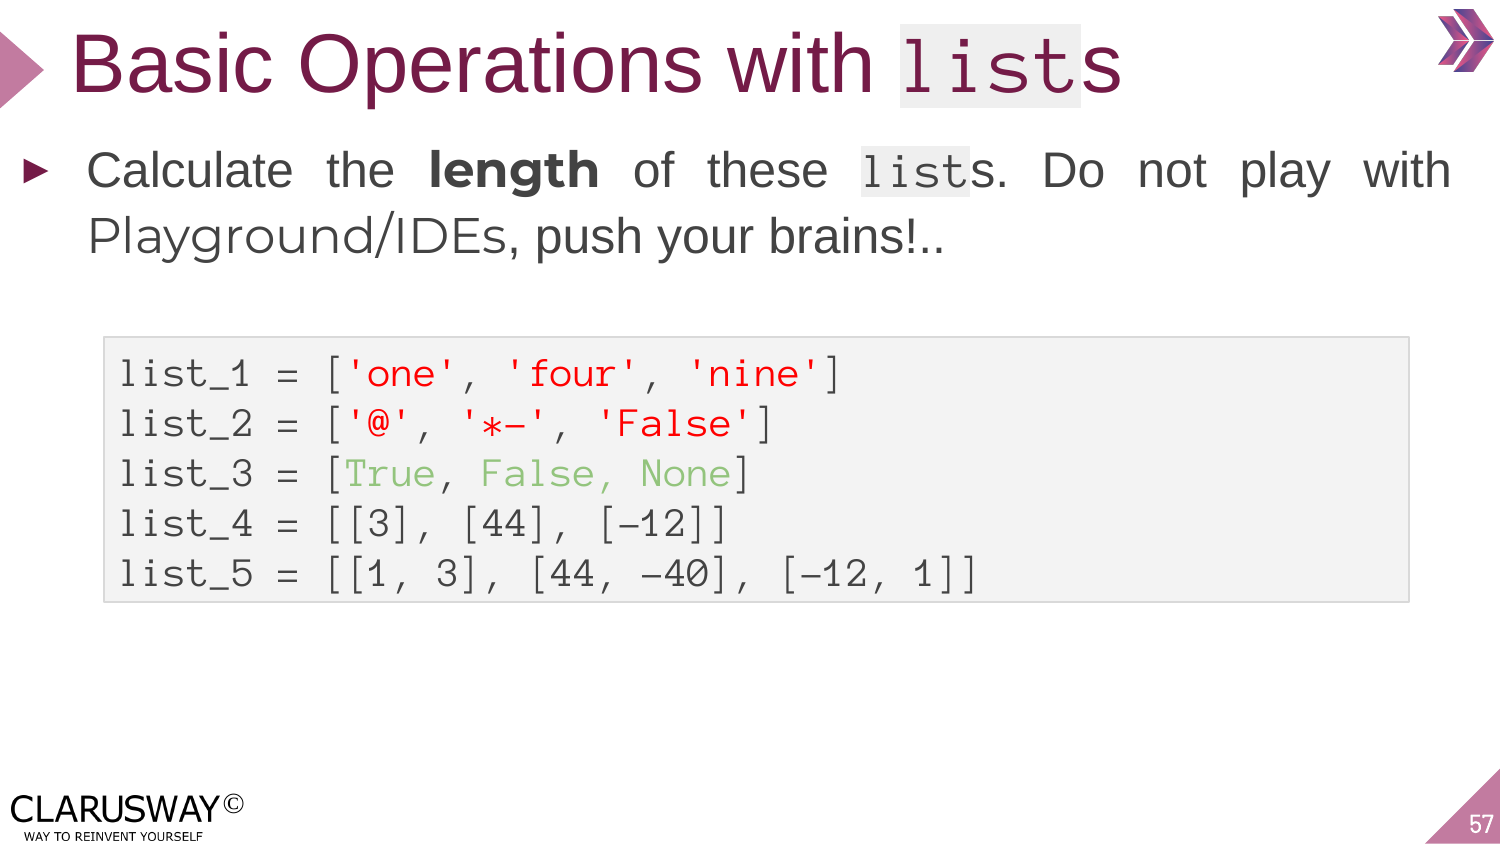

# Basic Operations with lists
Calculate the length of these lists. Do not play with Playground/IDEs, push your brains!..
list_1 = ['one', 'four', 'nine']
list_2 = ['@', '*-', 'False']
list_3 = [True, False, None]
list_4 = [[3], [44], [-12]]
list_5 = [[1, 3], [44, -40], [-12, 1]]
57